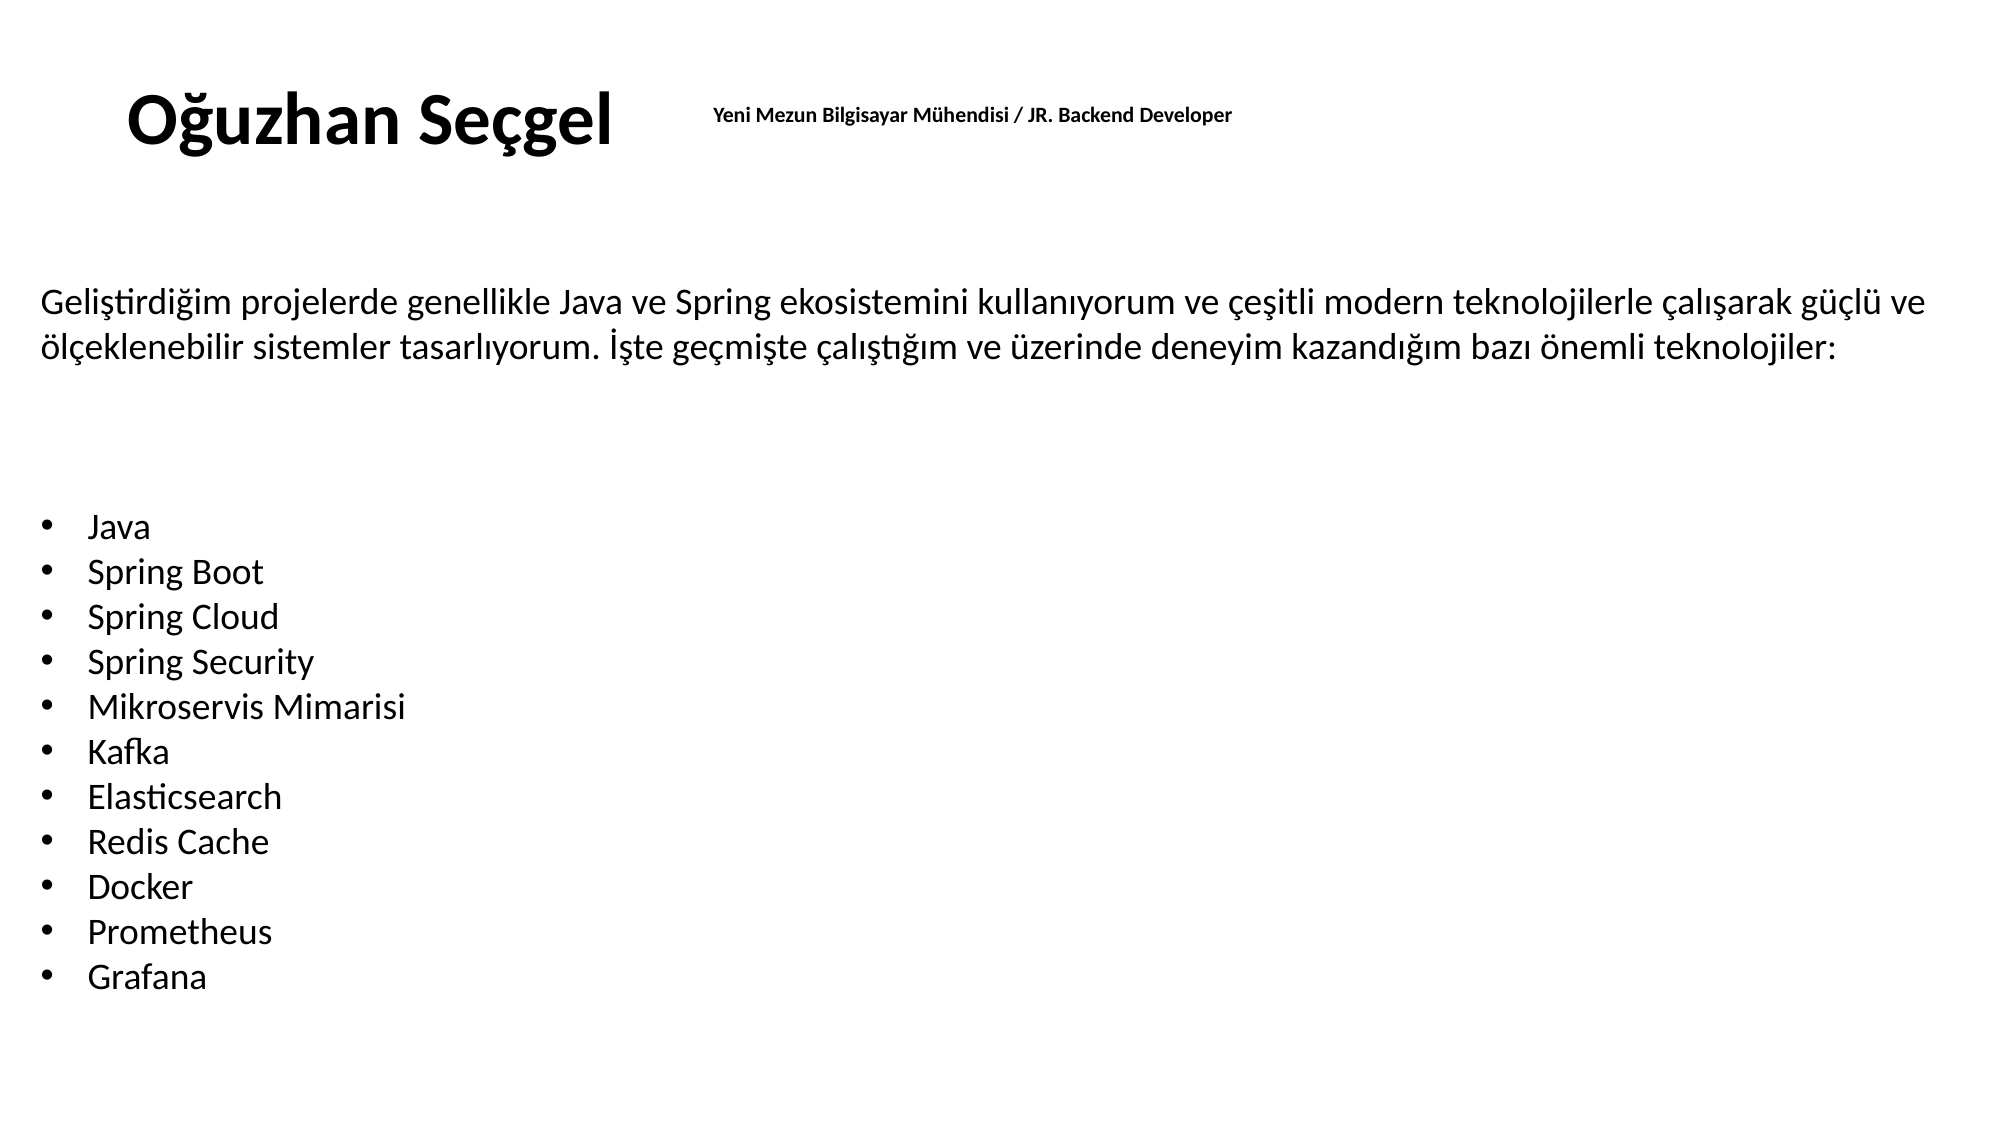

Oğuzhan Seçgel
Yeni Mezun Bilgisayar Mühendisi / JR. Backend Developer
Geliştirdiğim projelerde genellikle Java ve Spring ekosistemini kullanıyorum ve çeşitli modern teknolojilerle çalışarak güçlü ve ölçeklenebilir sistemler tasarlıyorum. İşte geçmişte çalıştığım ve üzerinde deneyim kazandığım bazı önemli teknolojiler:

Java
Spring Boot
Spring Cloud
Spring Security
Mikroservis Mimarisi
Kafka
Elasticsearch
Redis Cache
Docker
Prometheus
Grafana